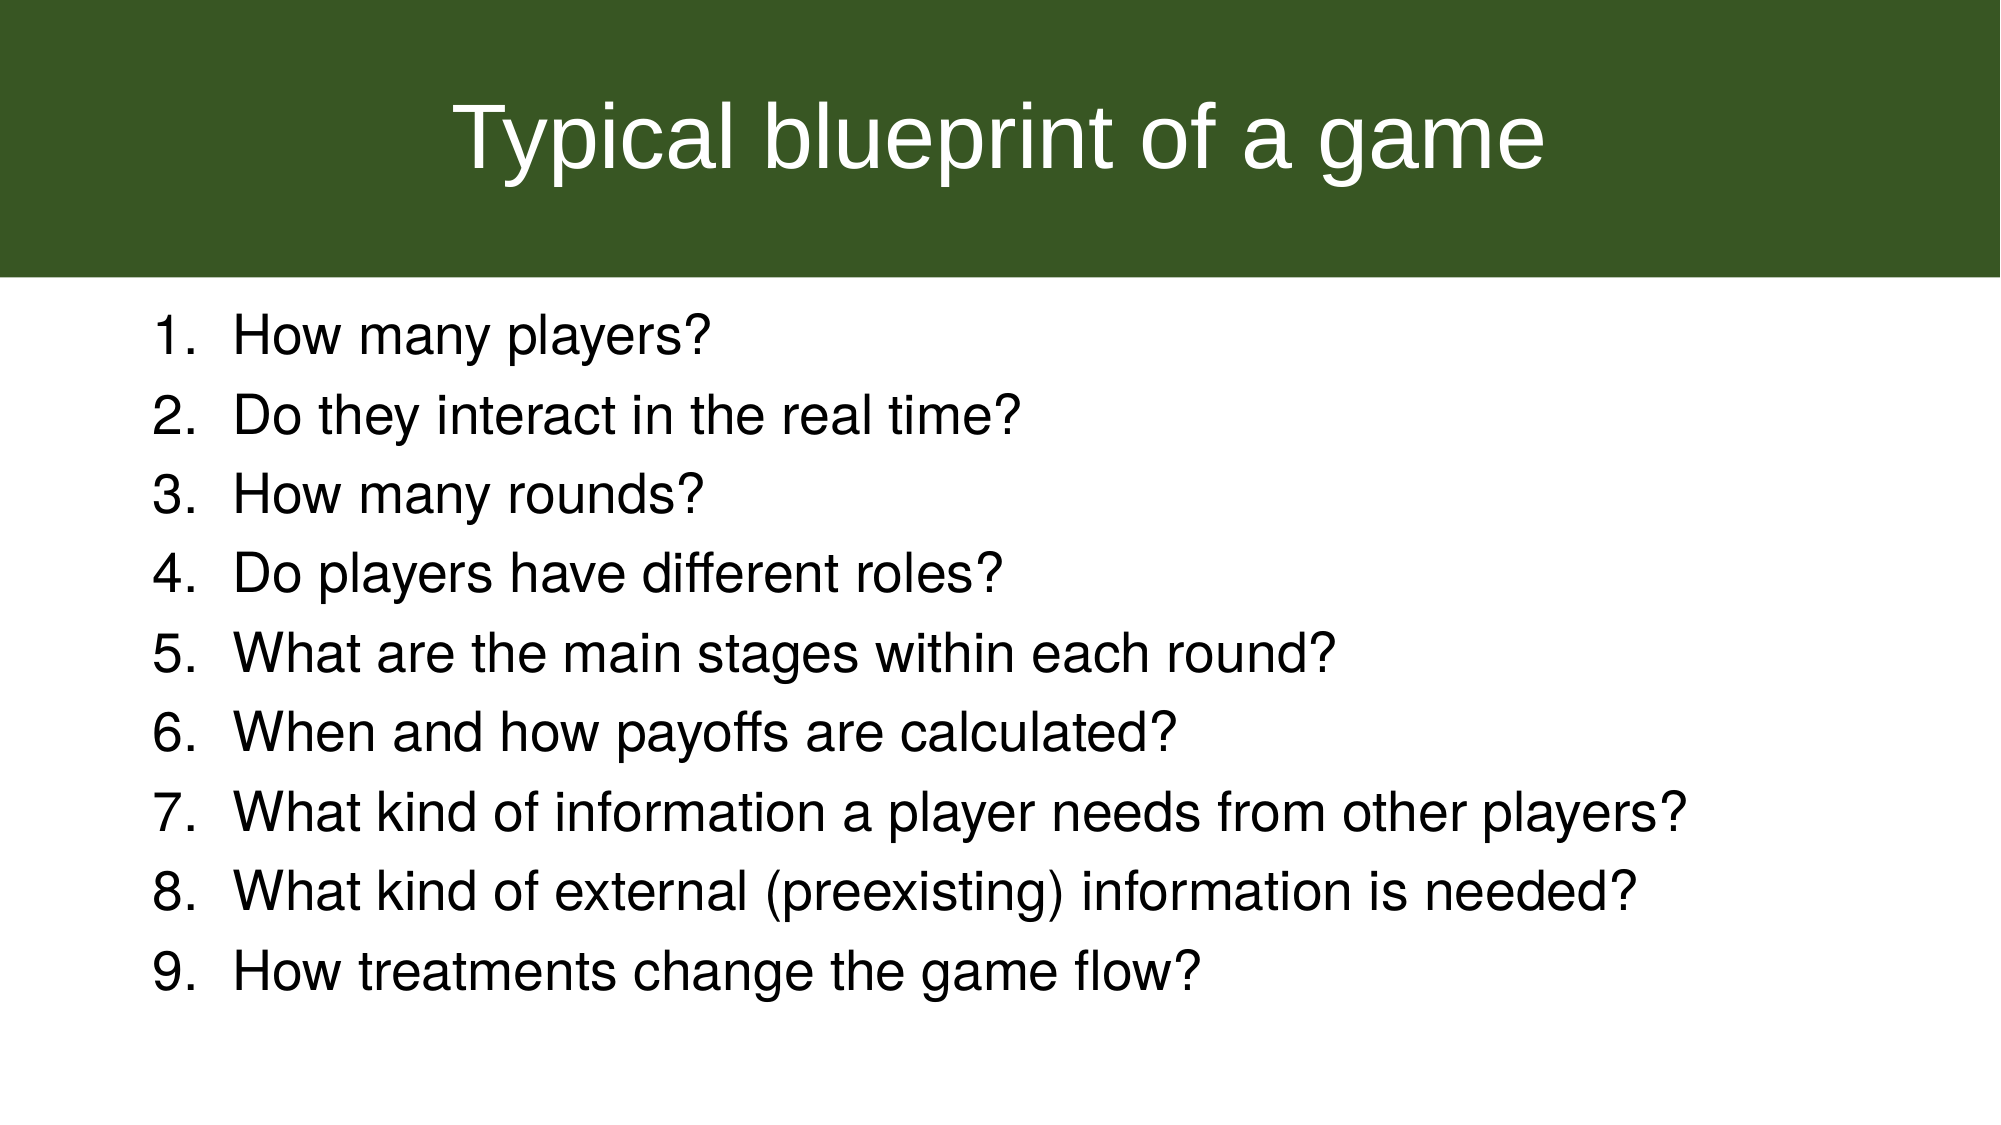

# Typical blueprint of a game
How many players?
Do they interact in the real time?
How many rounds?
Do players have different roles?
What are the main stages within each round?
When and how payoffs are calculated?
What kind of information a player needs from other players?
What kind of external (preexisting) information is needed?
How treatments change the game flow?